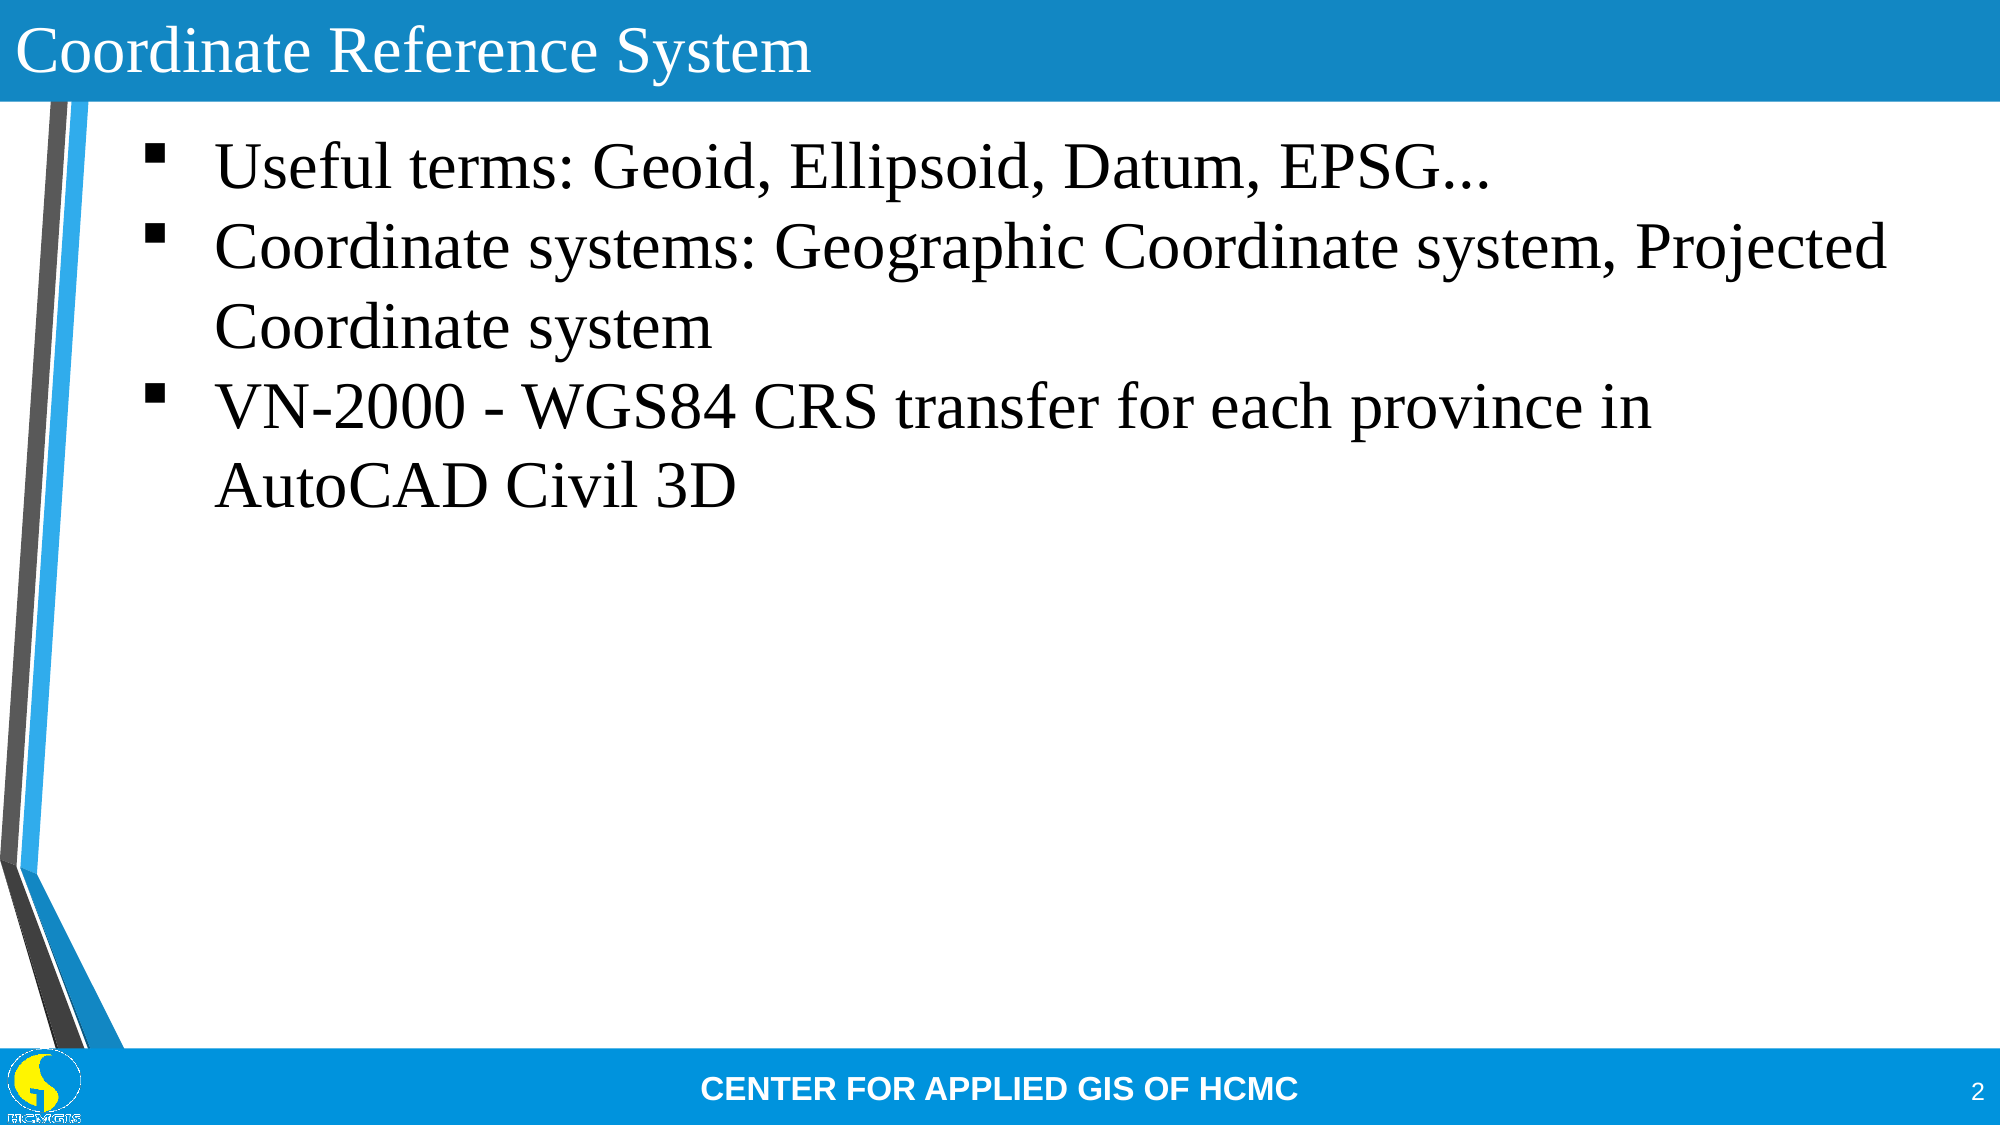

# Coordinate Reference System
Useful terms: Geoid, Ellipsoid, Datum, EPSG...
Coordinate systems: Geographic Coordinate system, Projected Coordinate system
VN-2000 - WGS84 CRS transfer for each province in AutoCAD Civil 3D
2